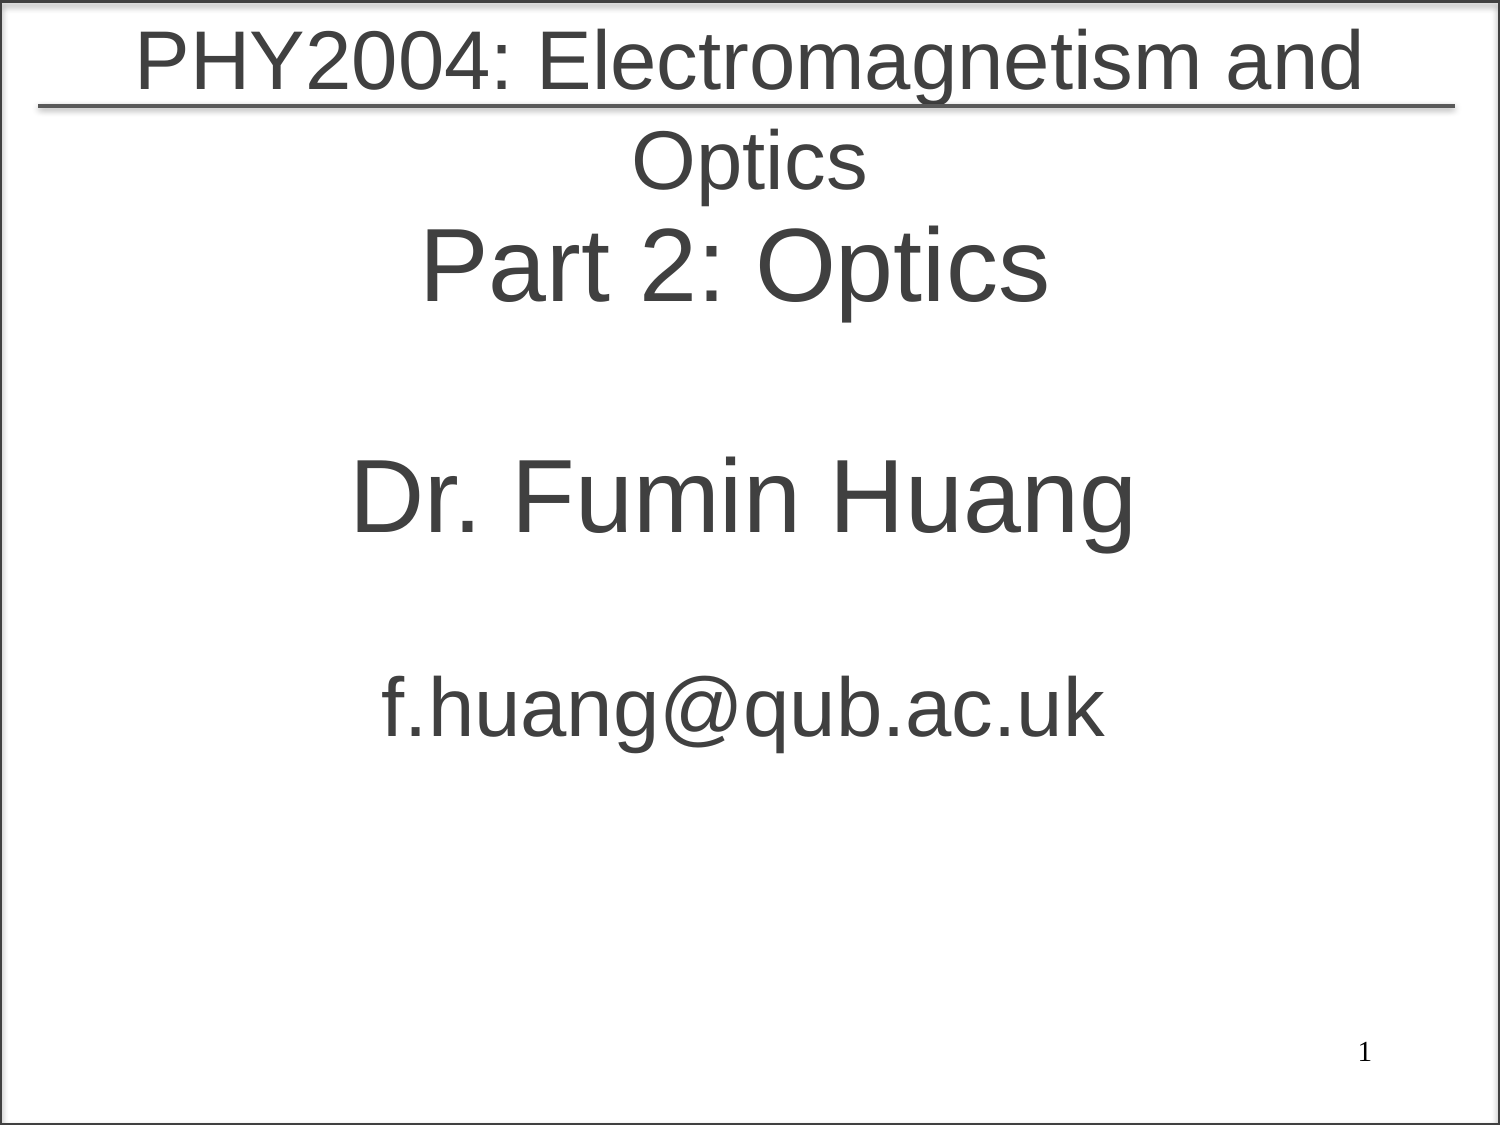

PHY2004: Electromagnetism and Optics

Part 2: Optics
Dr. Fumin Huang

f.huang@qub.ac.uk
1